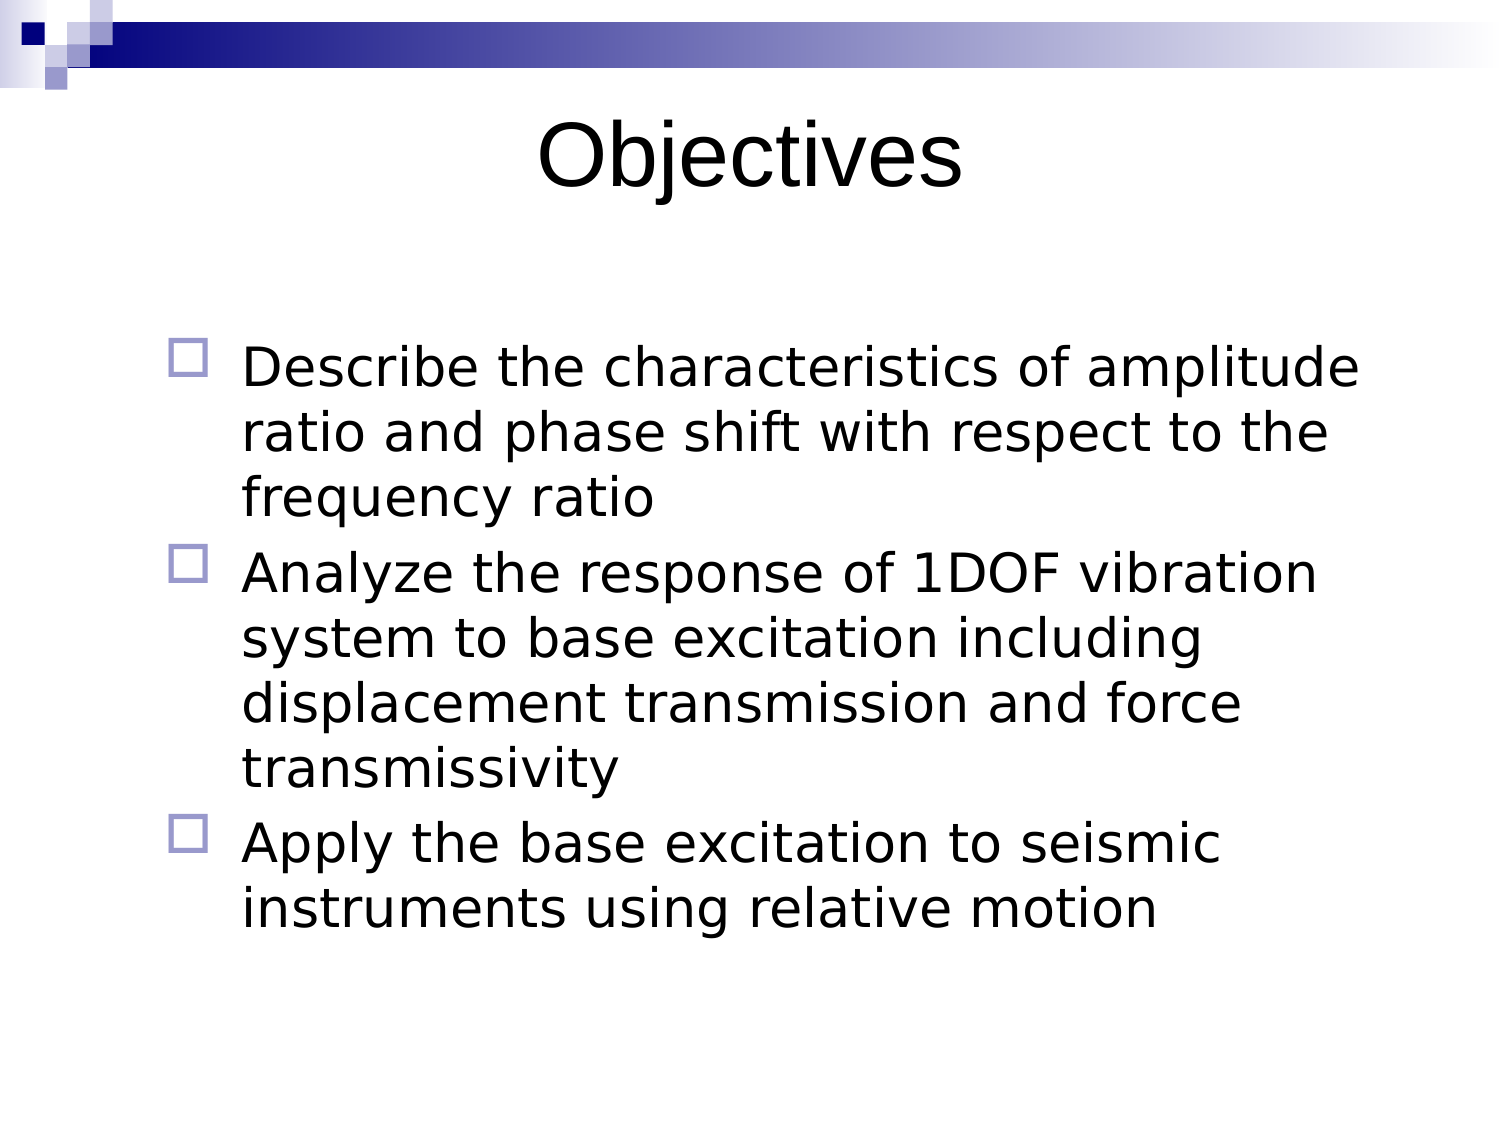

Objectives
Describe the characteristics of amplitude ratio and phase shift with respect to the frequency ratio
Analyze the response of 1DOF vibration system to base excitation including displacement transmission and force transmissivity
Apply the base excitation to seismic instruments using relative motion